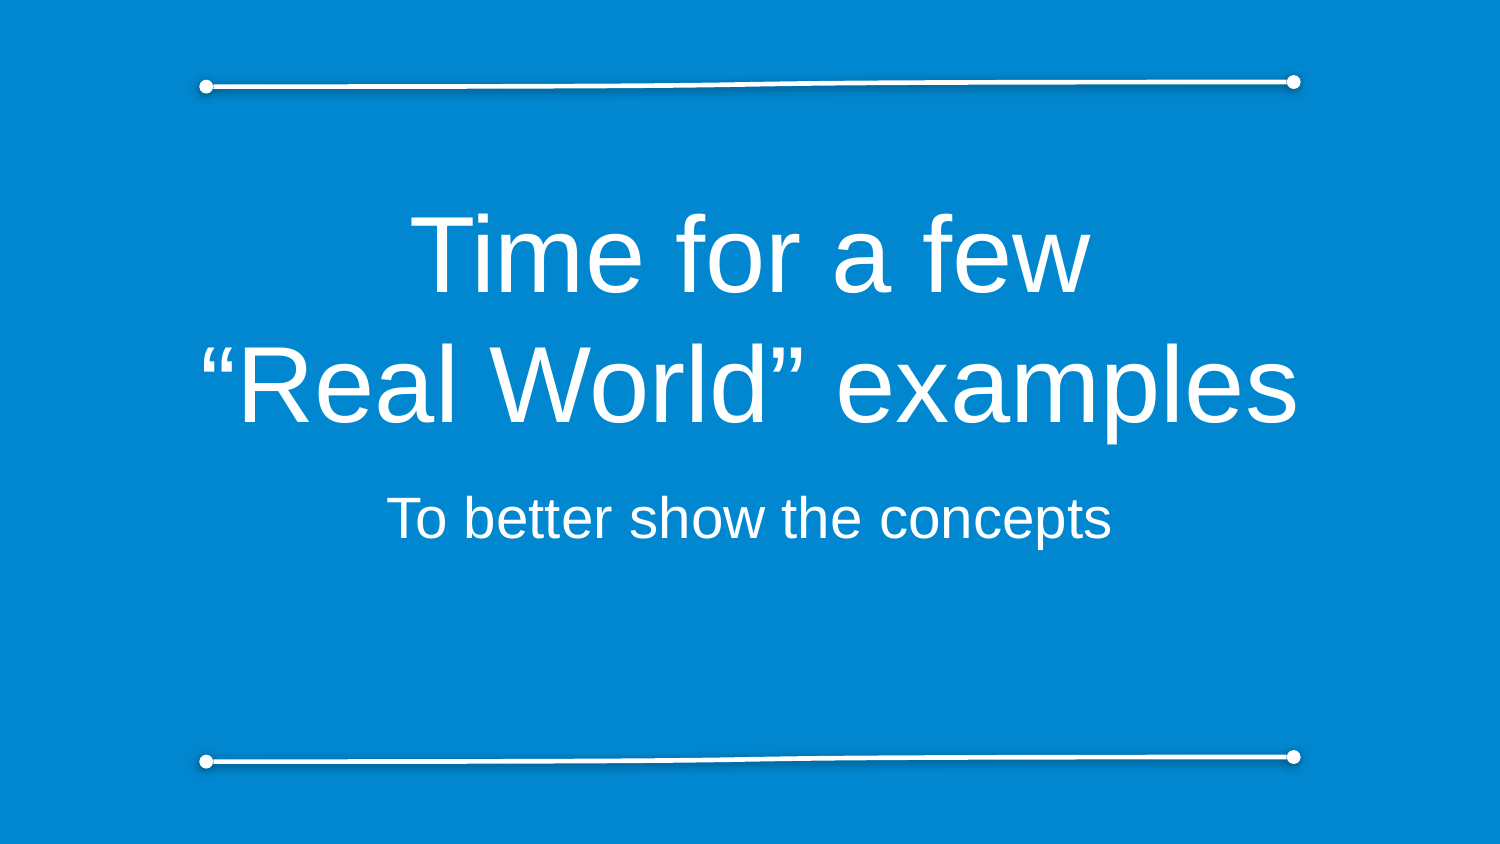

# Time for a few
“Real World” examples
To better show the concepts